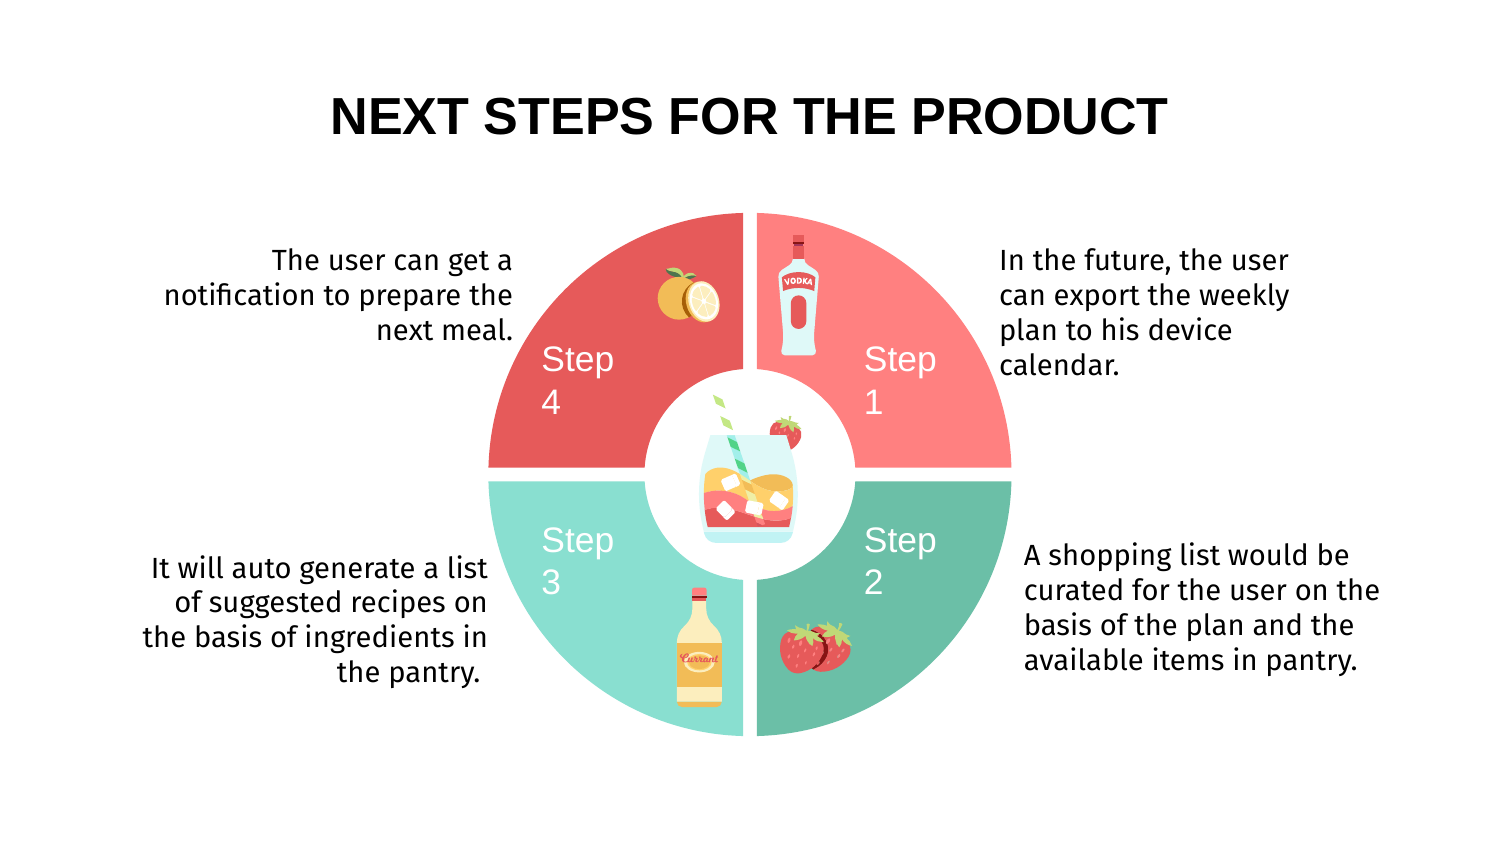

# NEXT STEPS FOR THE PRODUCT

The user can get a notification to prepare the next meal.
In the future, the user can export the weekly plan to his device calendar.

Step 4
Step 1

A shopping list would be curated for the user on the basis of the plan and the available items in pantry.
Step 3
Step 2
It will auto generate a list of suggested recipes on the basis of ingredients in the pantry.